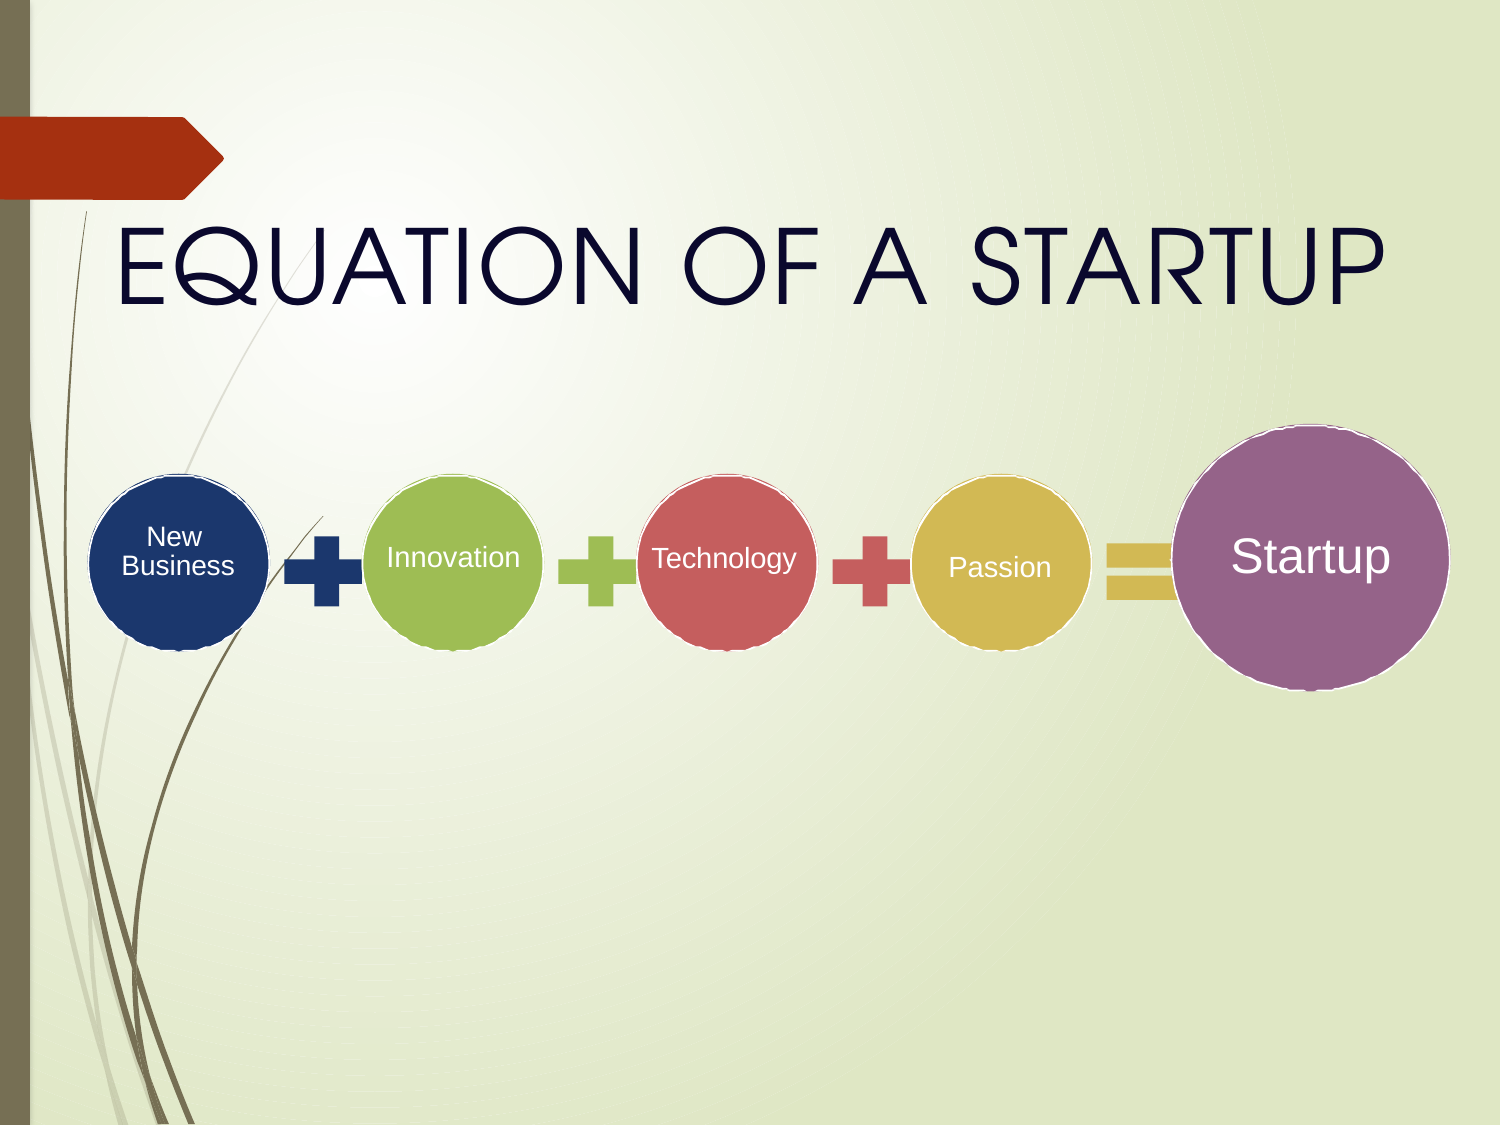

# EQUATION OF A STARTUP

New  Business
Startup

Innovation
Technology

Passion